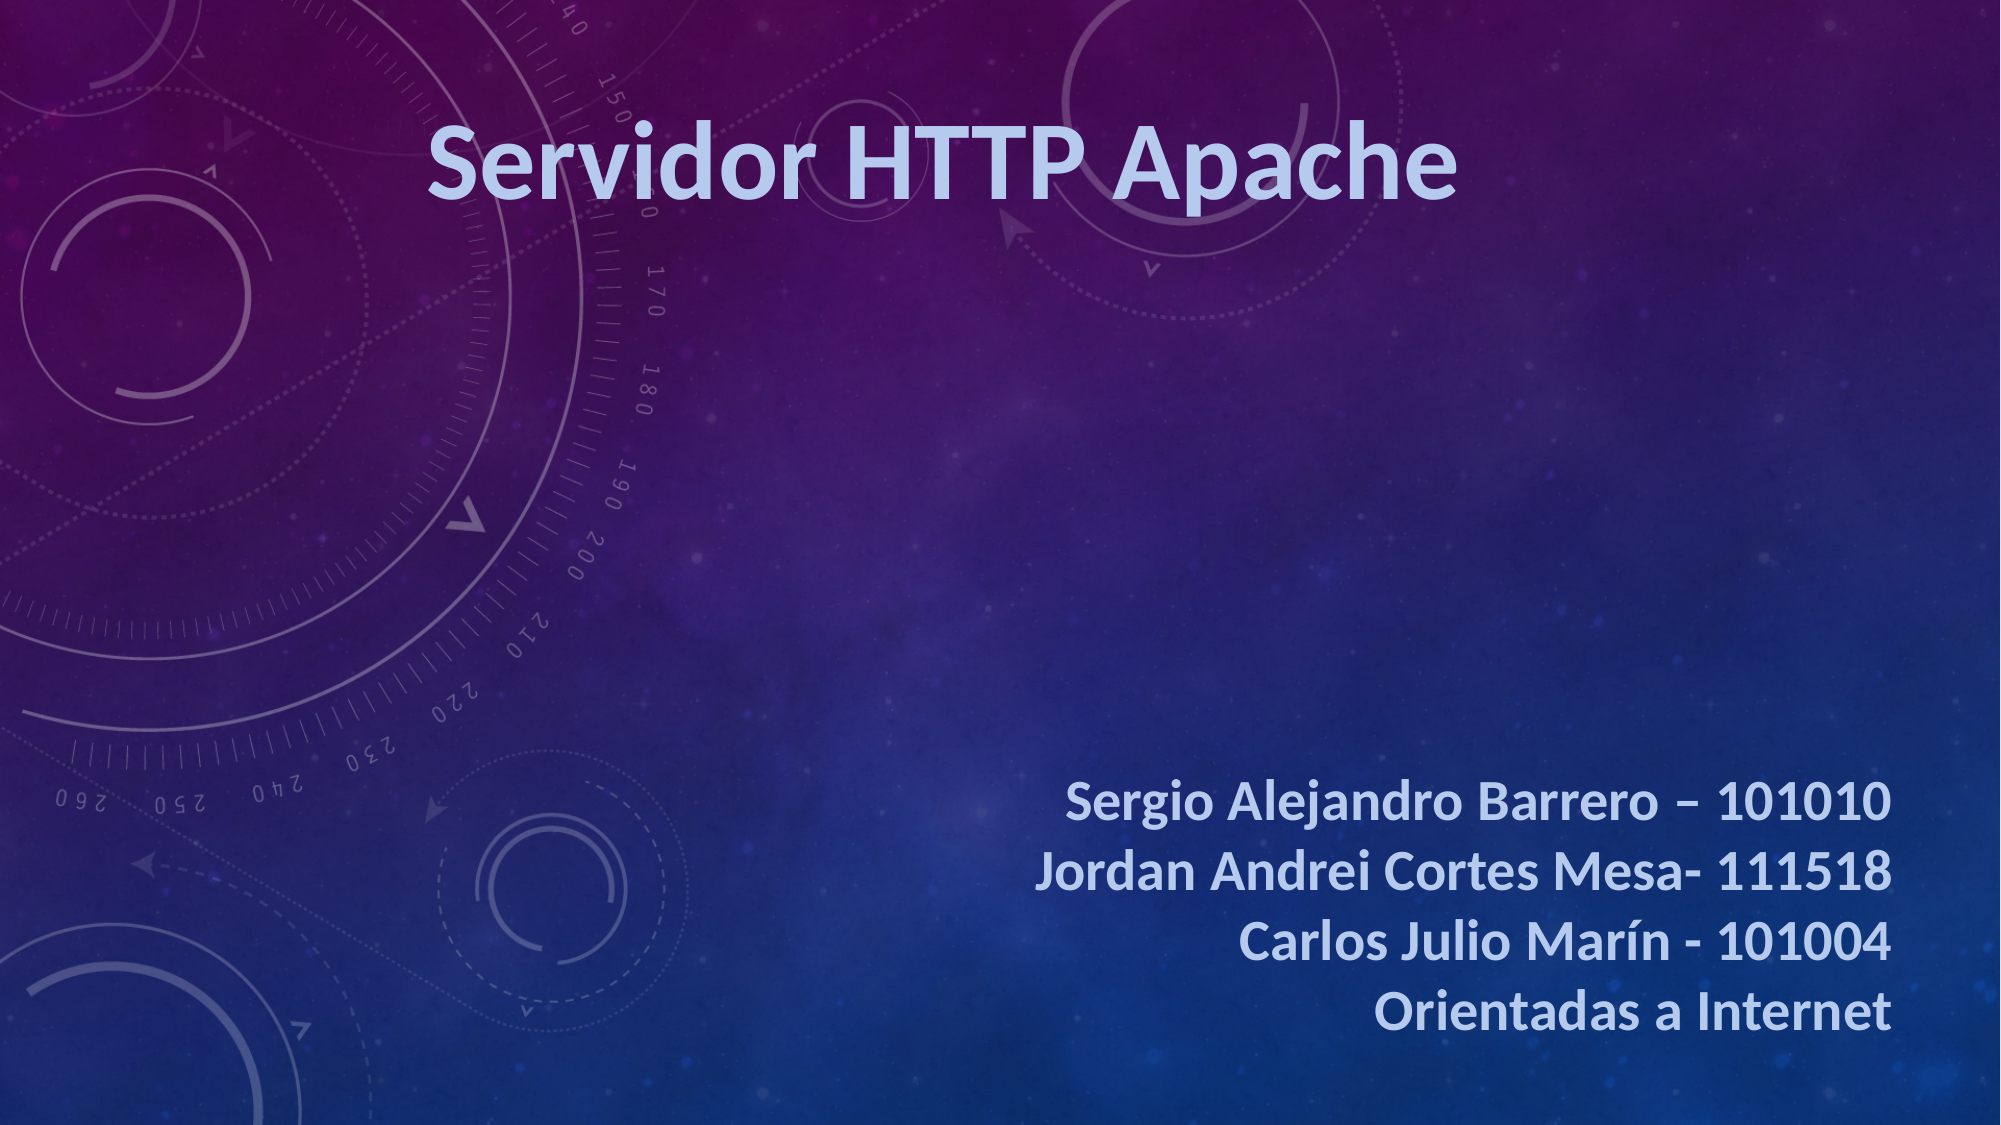

Servidor HTTP Apache

 Sergio Alejandro Barrero – 101010
Jordan Andrei Cortes Mesa- 111518
Carlos Julio Marín - 101004
Orientadas a Internet